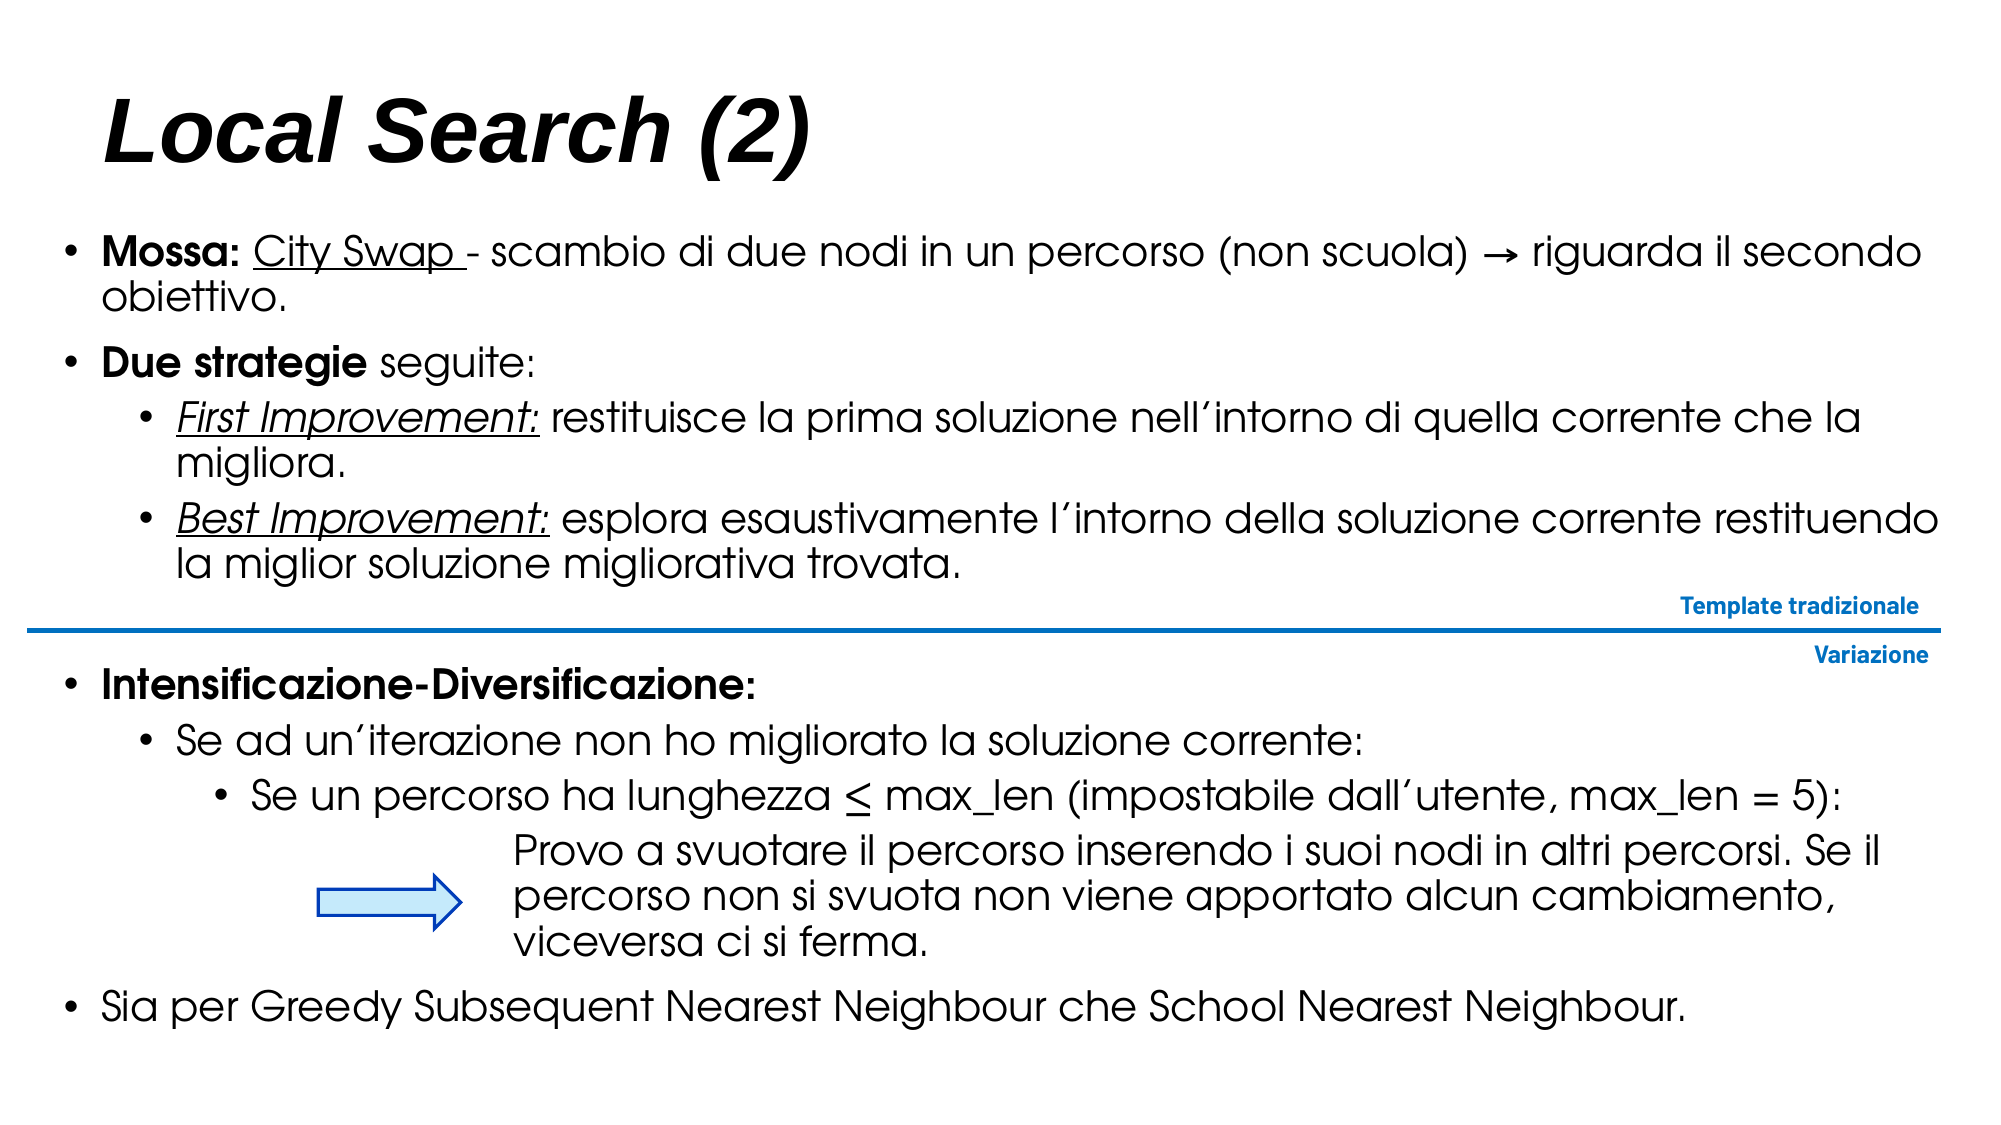

# Local Search (2)
Mossa: City Swap - scambio di due nodi in un percorso (non scuola) → riguarda il secondo obiettivo.
Due strategie seguite:
First Improvement: restituisce la prima soluzione nell’intorno di quella corrente che la migliora.
Best Improvement: esplora esaustivamente l’intorno della soluzione corrente restituendo la miglior soluzione migliorativa trovata.

Intensificazione-Diversificazione:
Se ad un’iterazione non ho migliorato la soluzione corrente:
Se un percorso ha lunghezza ≤ max_len (impostabile dall’utente, max_len = 5):
		Provo a svuotare il percorso inserendo i suoi nodi in altri percorsi. Se il 		percorso non si svuota non viene apportato alcun cambiamento, 			viceversa ci si ferma.
Sia per Greedy Subsequent Nearest Neighbour che School Nearest Neighbour.
Template tradizionale
Variazione